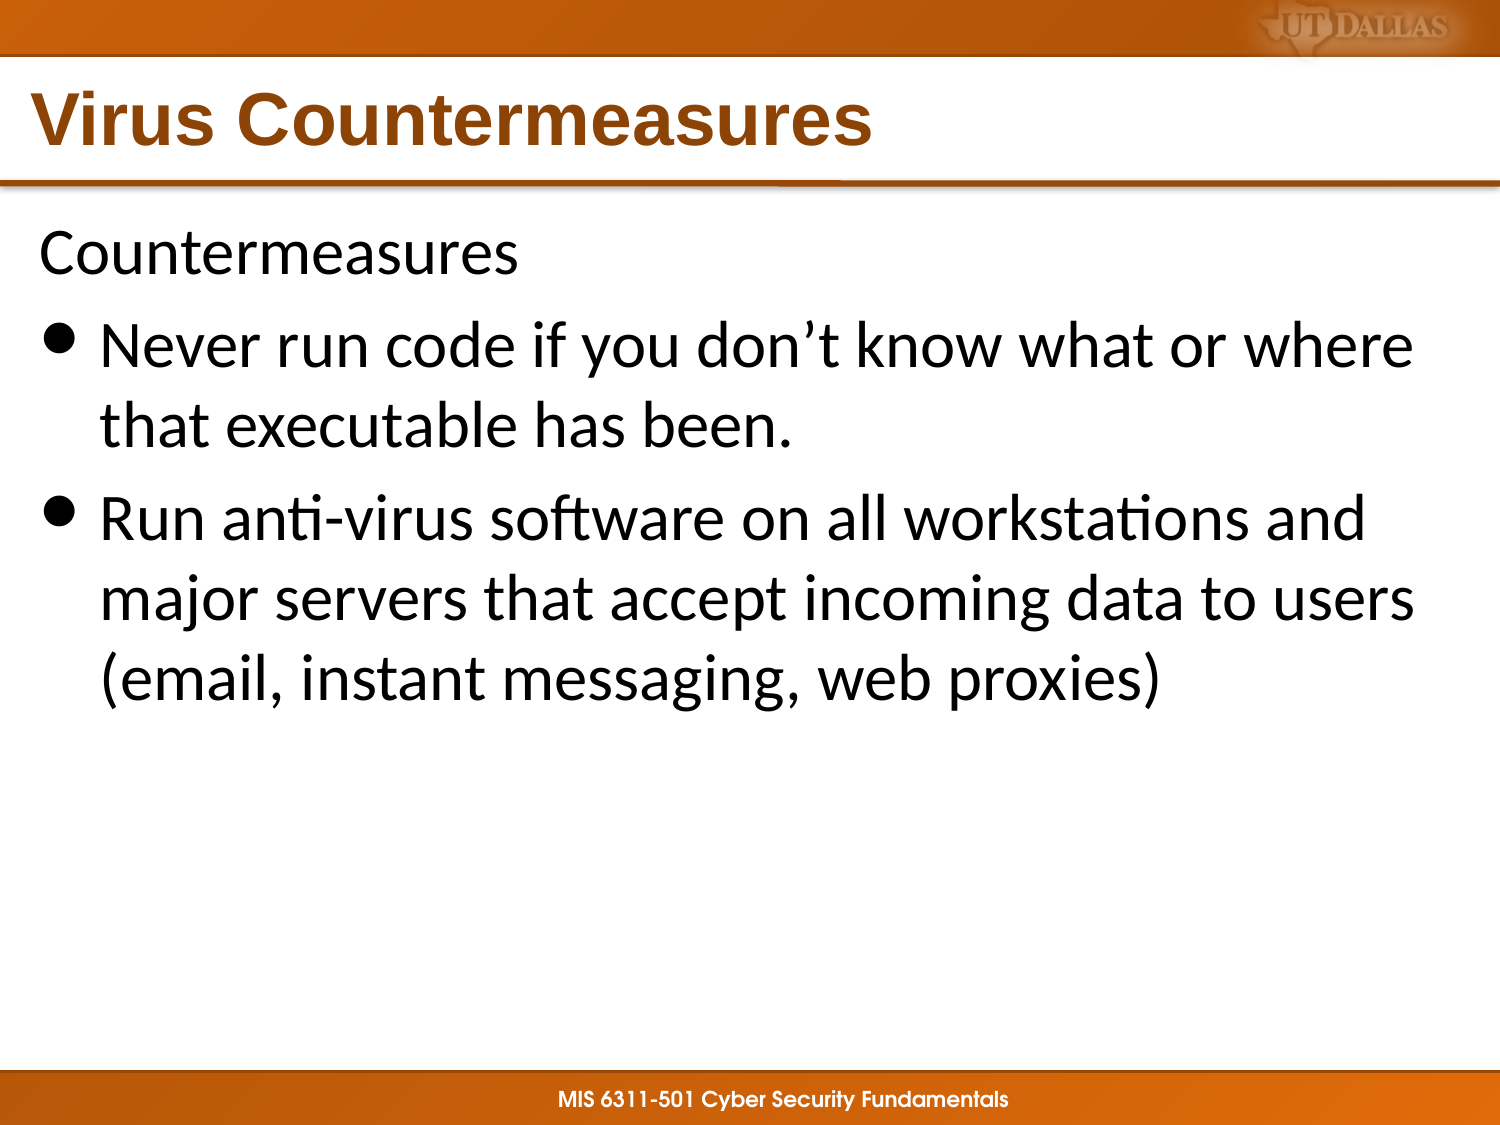

# Virus Countermeasures
Countermeasures
Never run code if you don’t know what or where that executable has been.
Run anti-virus software on all workstations and major servers that accept incoming data to users (email, instant messaging, web proxies)